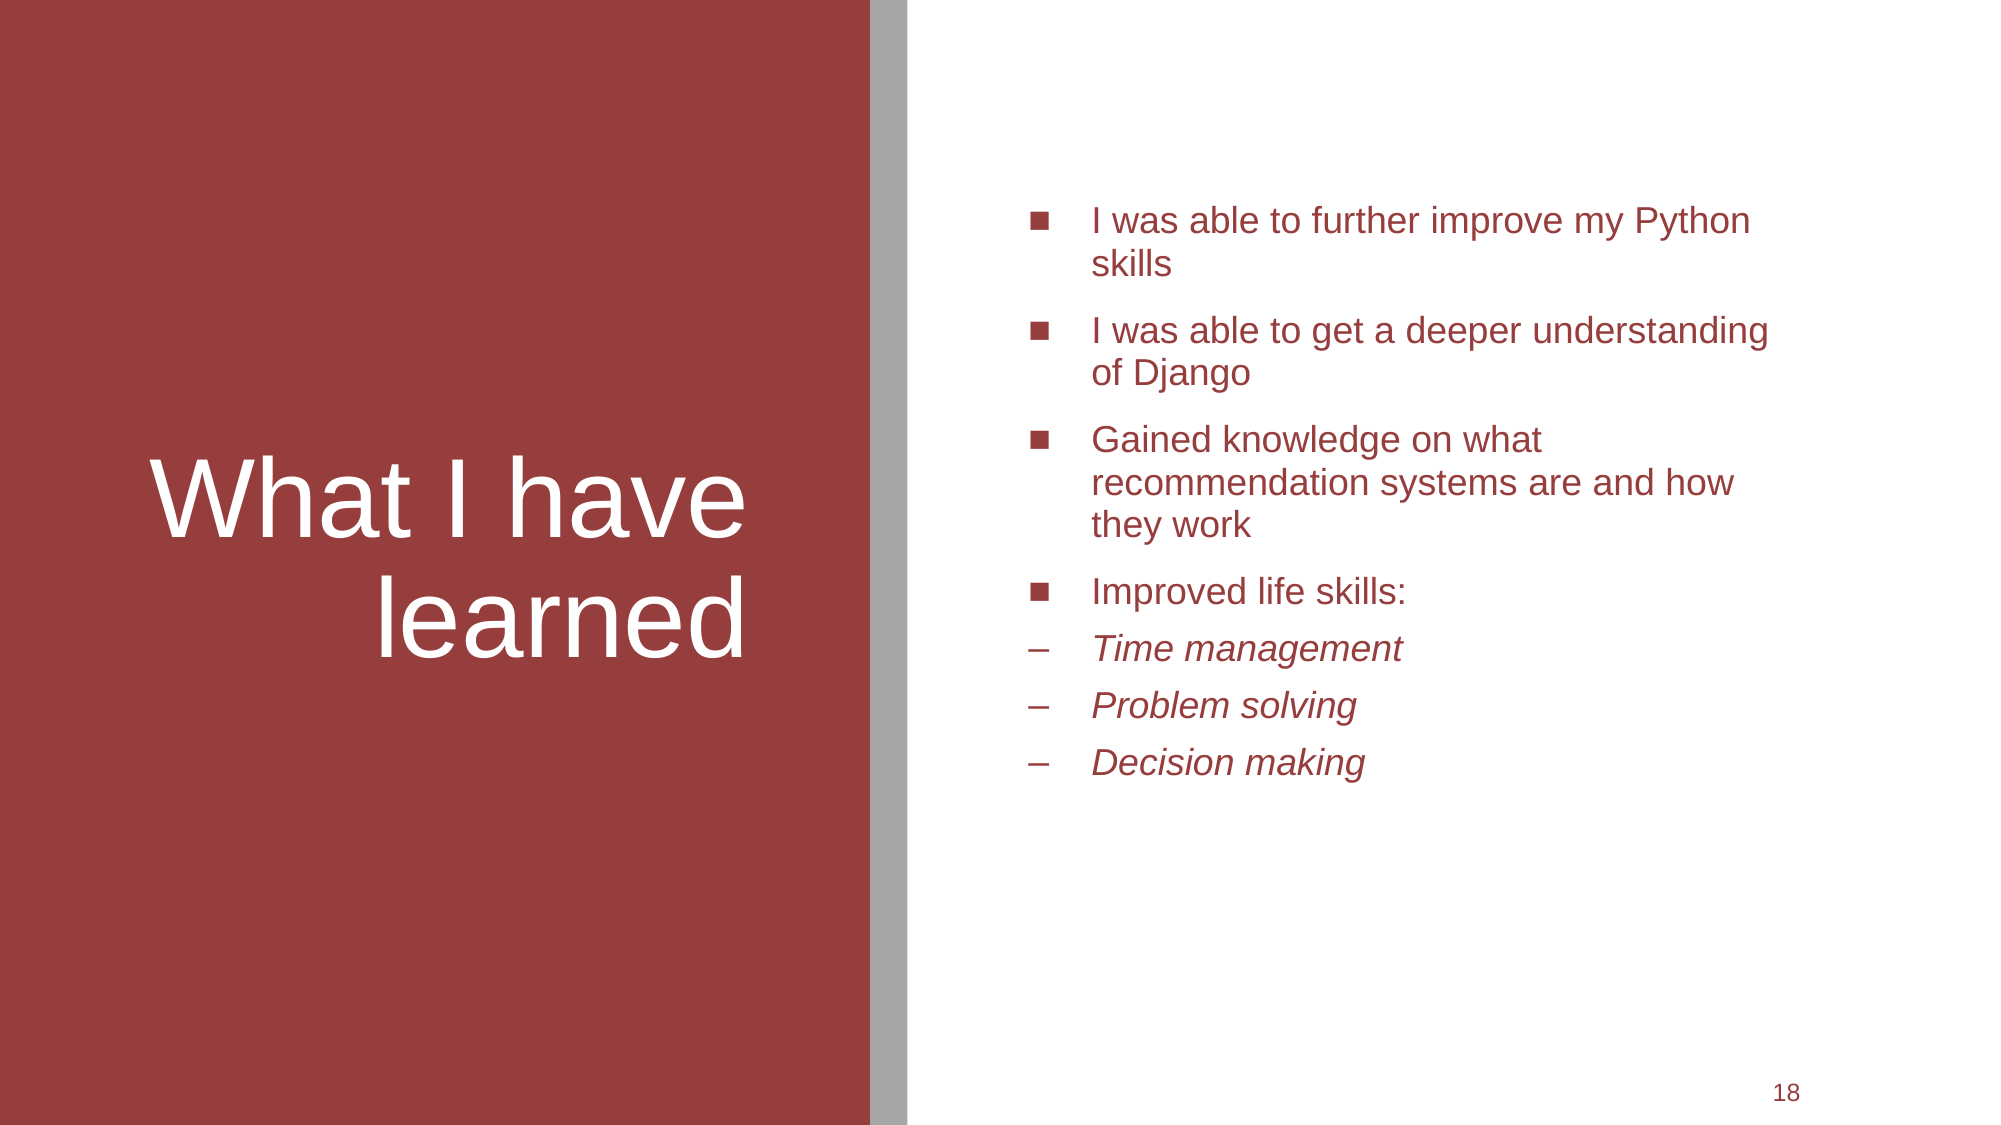

# What I have learned
I was able to further improve my Python skills
I was able to get a deeper understanding of Django
Gained knowledge on what recommendation systems are and how they work
Improved life skills:
Time management
Problem solving
Decision making

18